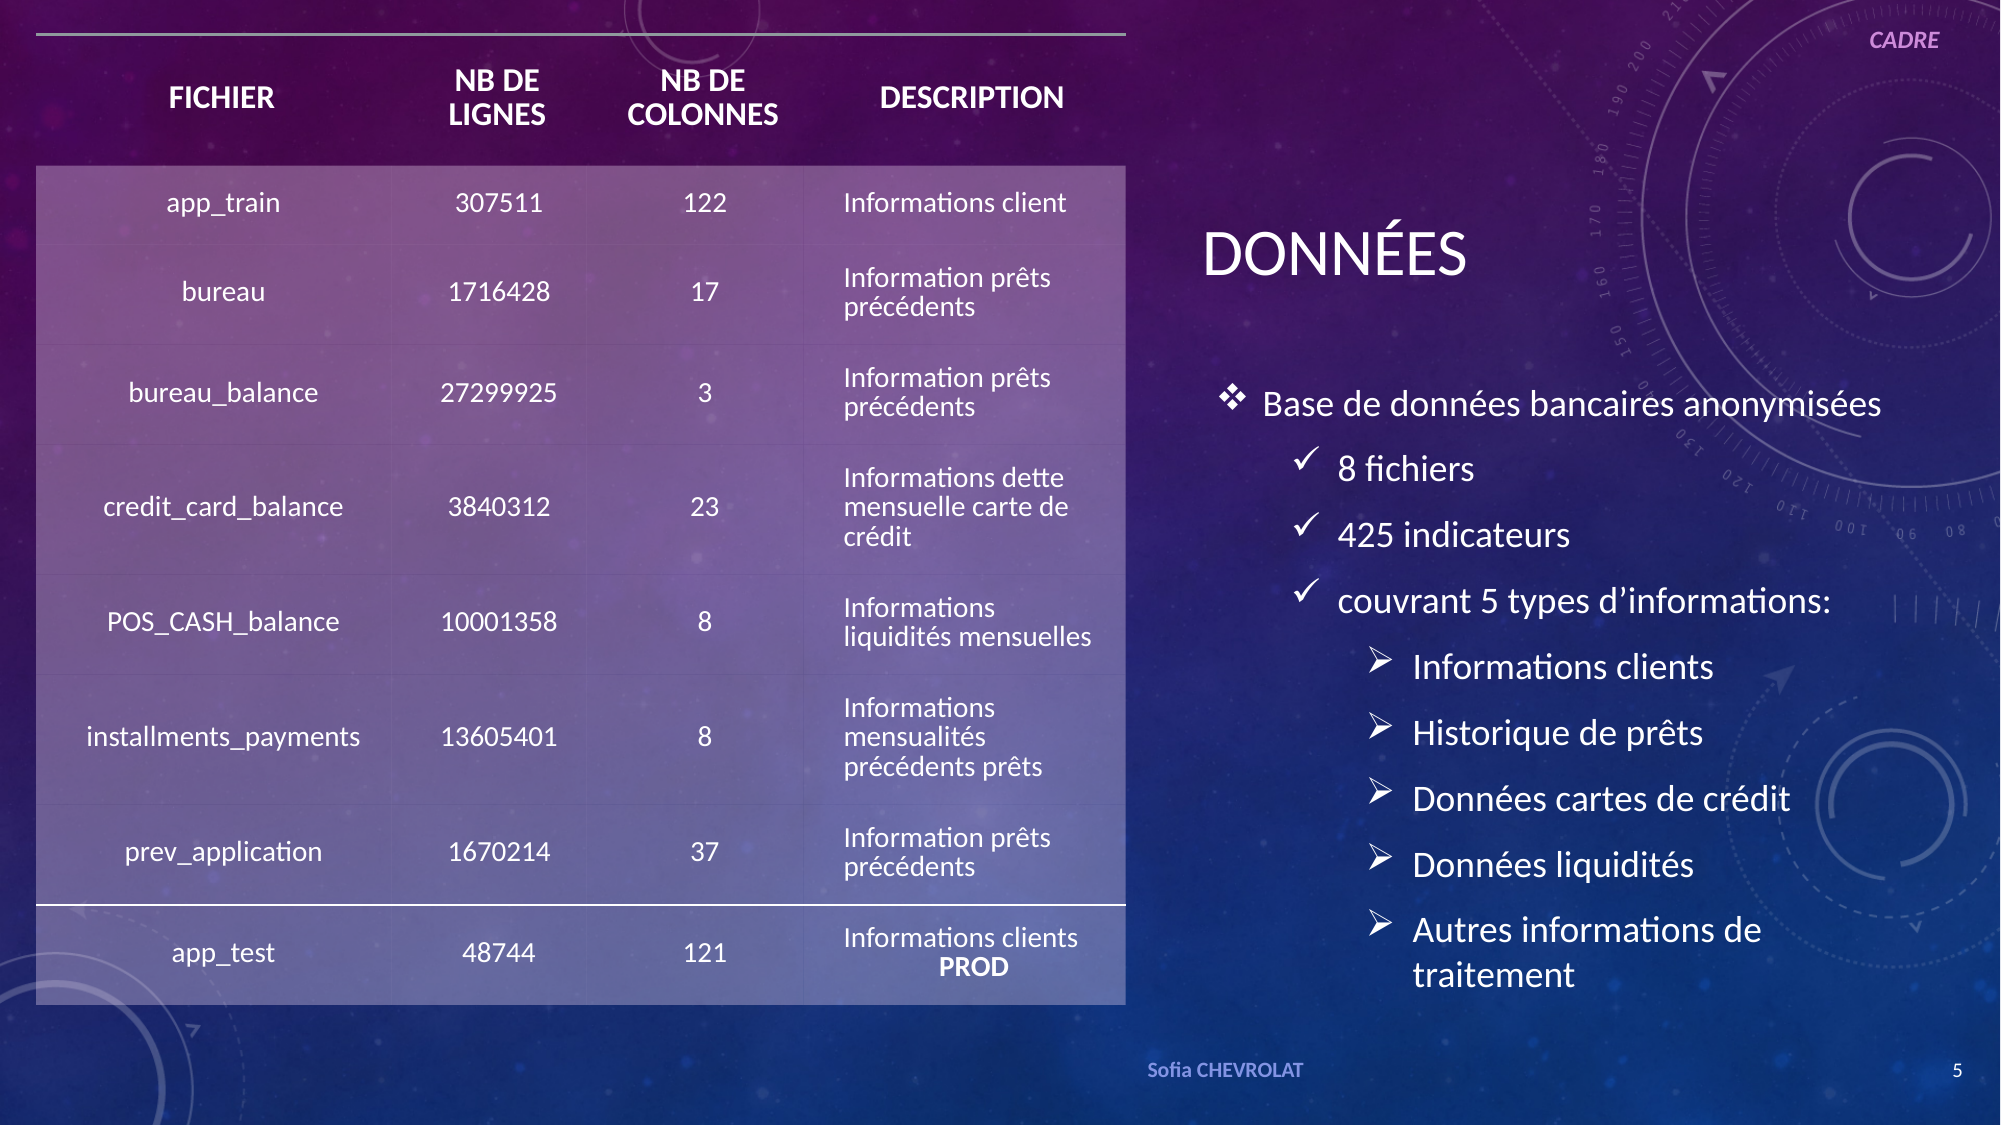

CADRE
| FICHIER | NB DE LIGNES | NB DE COLONNES | DESCRIPTION |
| --- | --- | --- | --- |
| app\_train | 307511 | 122 | Informations client |
| bureau | 1716428 | 17 | Information prêts précédents |
| bureau\_balance | 27299925 | 3 | Information prêts précédents |
| credit\_card\_balance | 3840312 | 23 | Informations dette mensuelle carte de crédit |
| POS\_CASH\_balance | 10001358 | 8 | Informations liquidités mensuelles |
| installments\_payments | 13605401 | 8 | Informations mensualités précédents prêts |
| prev\_application | 1670214 | 37 | Information prêts précédents |
| app\_test | 48744 | 121 | Informations clients PROD |
# DONNÉES
Base de données bancaires anonymisées
8 fichiers
425 indicateurs
couvrant 5 types d’informations:
Informations clients
Historique de prêts
Données cartes de crédit
Données liquidités
Autres informations de traitement
Sofia CHEVROLAT
5